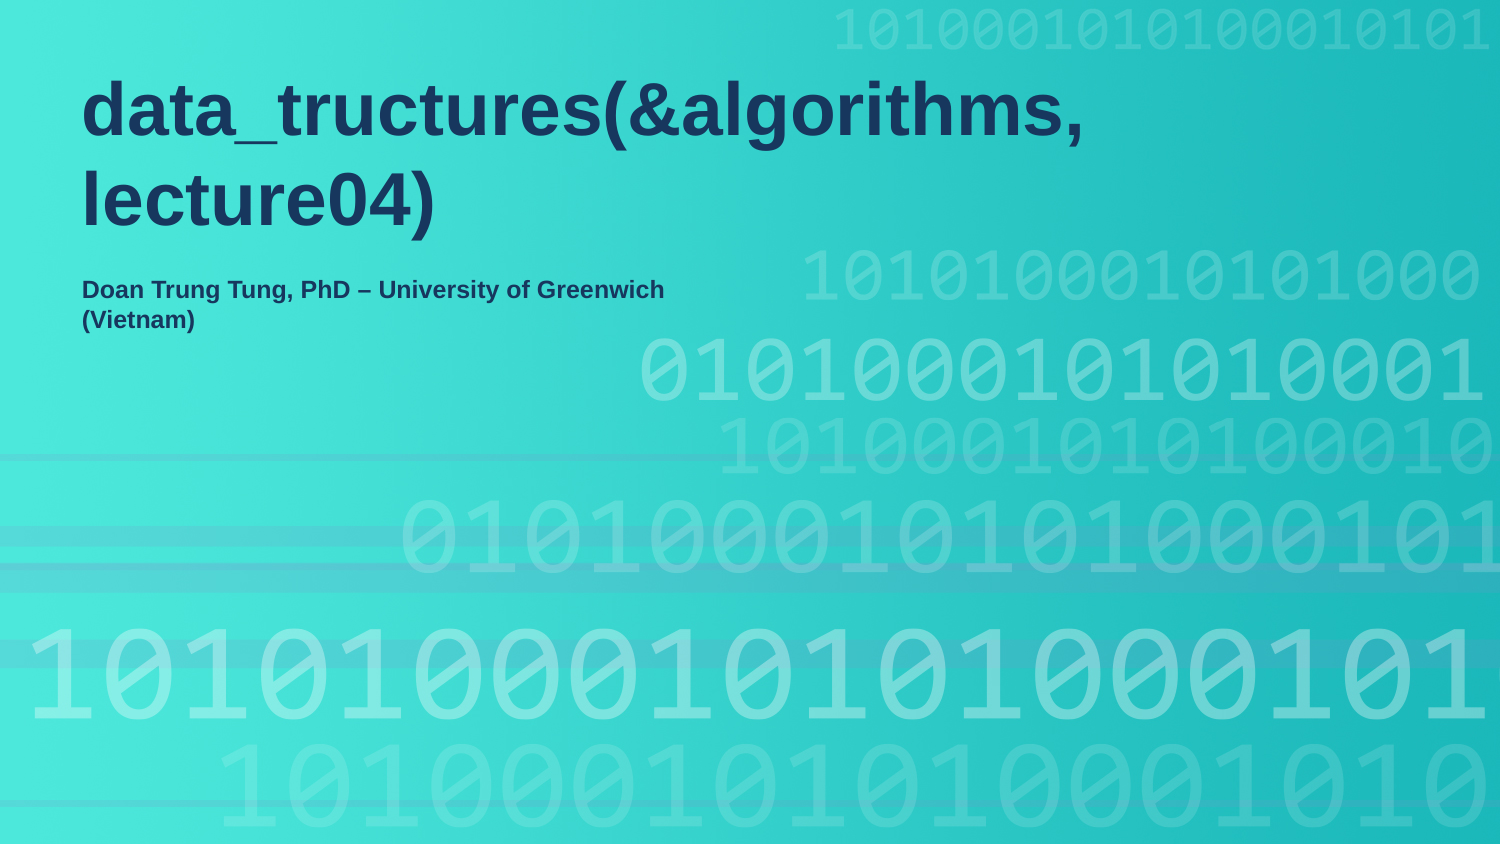

data_tructures(&algorithms, lecture04)
Doan Trung Tung, PhD – University of Greenwich (Vietnam)